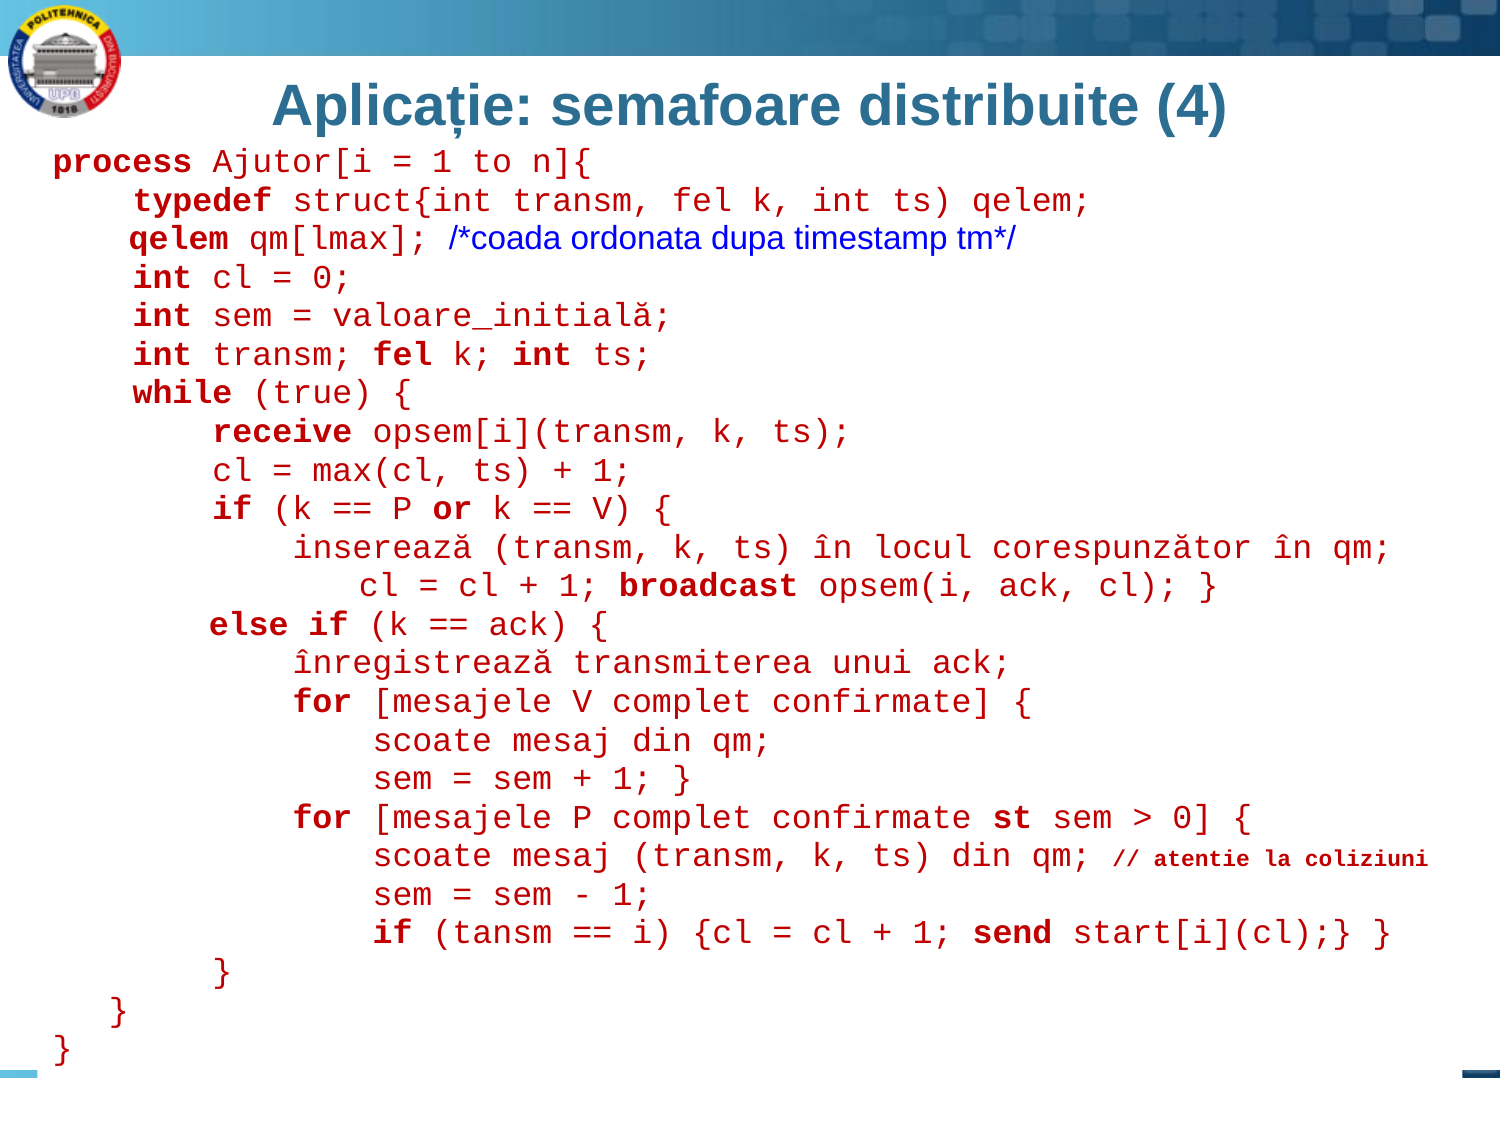

# Aplicație: semafoare distribuite (4)
process Ajutor[i = 1 to n]{
    typedef struct{int transm, fel k, int ts) qelem;
	 qelem qm[lmax]; /*coada ordonata dupa timestamp tm*/
    int cl = 0;
    int sem = valoare_initială;
    int transm; fel k; int ts;
    while (true) {
        receive opsem[i](transm, k, ts);
        cl = max(cl, ts) + 1;
        if (k == P or k == V) {
            inserează (transm, k, ts) în locul corespunzător în qm;
		     cl = cl + 1; broadcast opsem(i, ack, cl); }
	     else if (k == ack) {
            înregistrează transmiterea unui ack;
            for [mesajele V complet confirmate] {
                scoate mesaj din qm;
                sem = sem + 1; }
            for [mesajele P complet confirmate st sem > 0] {
                scoate mesaj (transm, k, ts) din qm; // atentie la coliziuni
                sem = sem - 1;
                if (tansm == i) {cl = cl + 1; send start[i](cl);} }
        }
	}
}